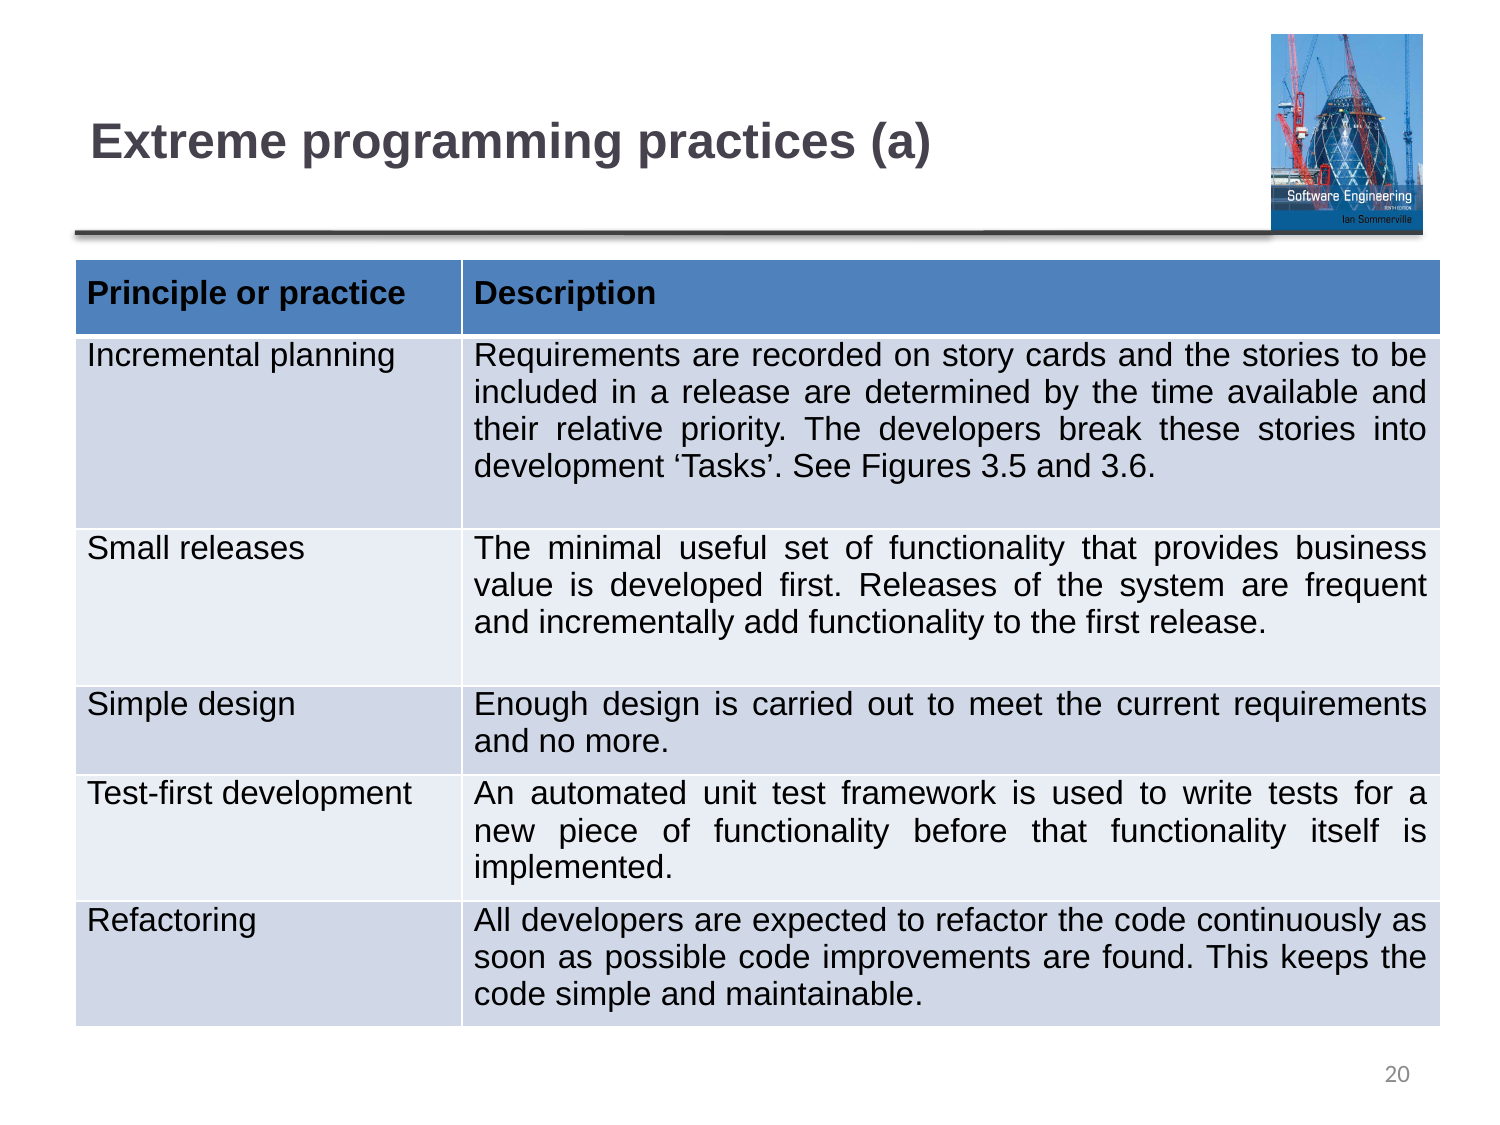

# Extreme programming practices (a)
| Principle or practice | Description |
| --- | --- |
| Incremental planning | Requirements are recorded on story cards and the stories to be included in a release are determined by the time available and their relative priority. The developers break these stories into development ‘Tasks’. See Figures 3.5 and 3.6. |
| Small releases | The minimal useful set of functionality that provides business value is developed first. Releases of the system are frequent and incrementally add functionality to the first release. |
| Simple design | Enough design is carried out to meet the current requirements and no more. |
| Test-first development | An automated unit test framework is used to write tests for a new piece of functionality before that functionality itself is implemented. |
| Refactoring | All developers are expected to refactor the code continuously as soon as possible code improvements are found. This keeps the code simple and maintainable. |
20